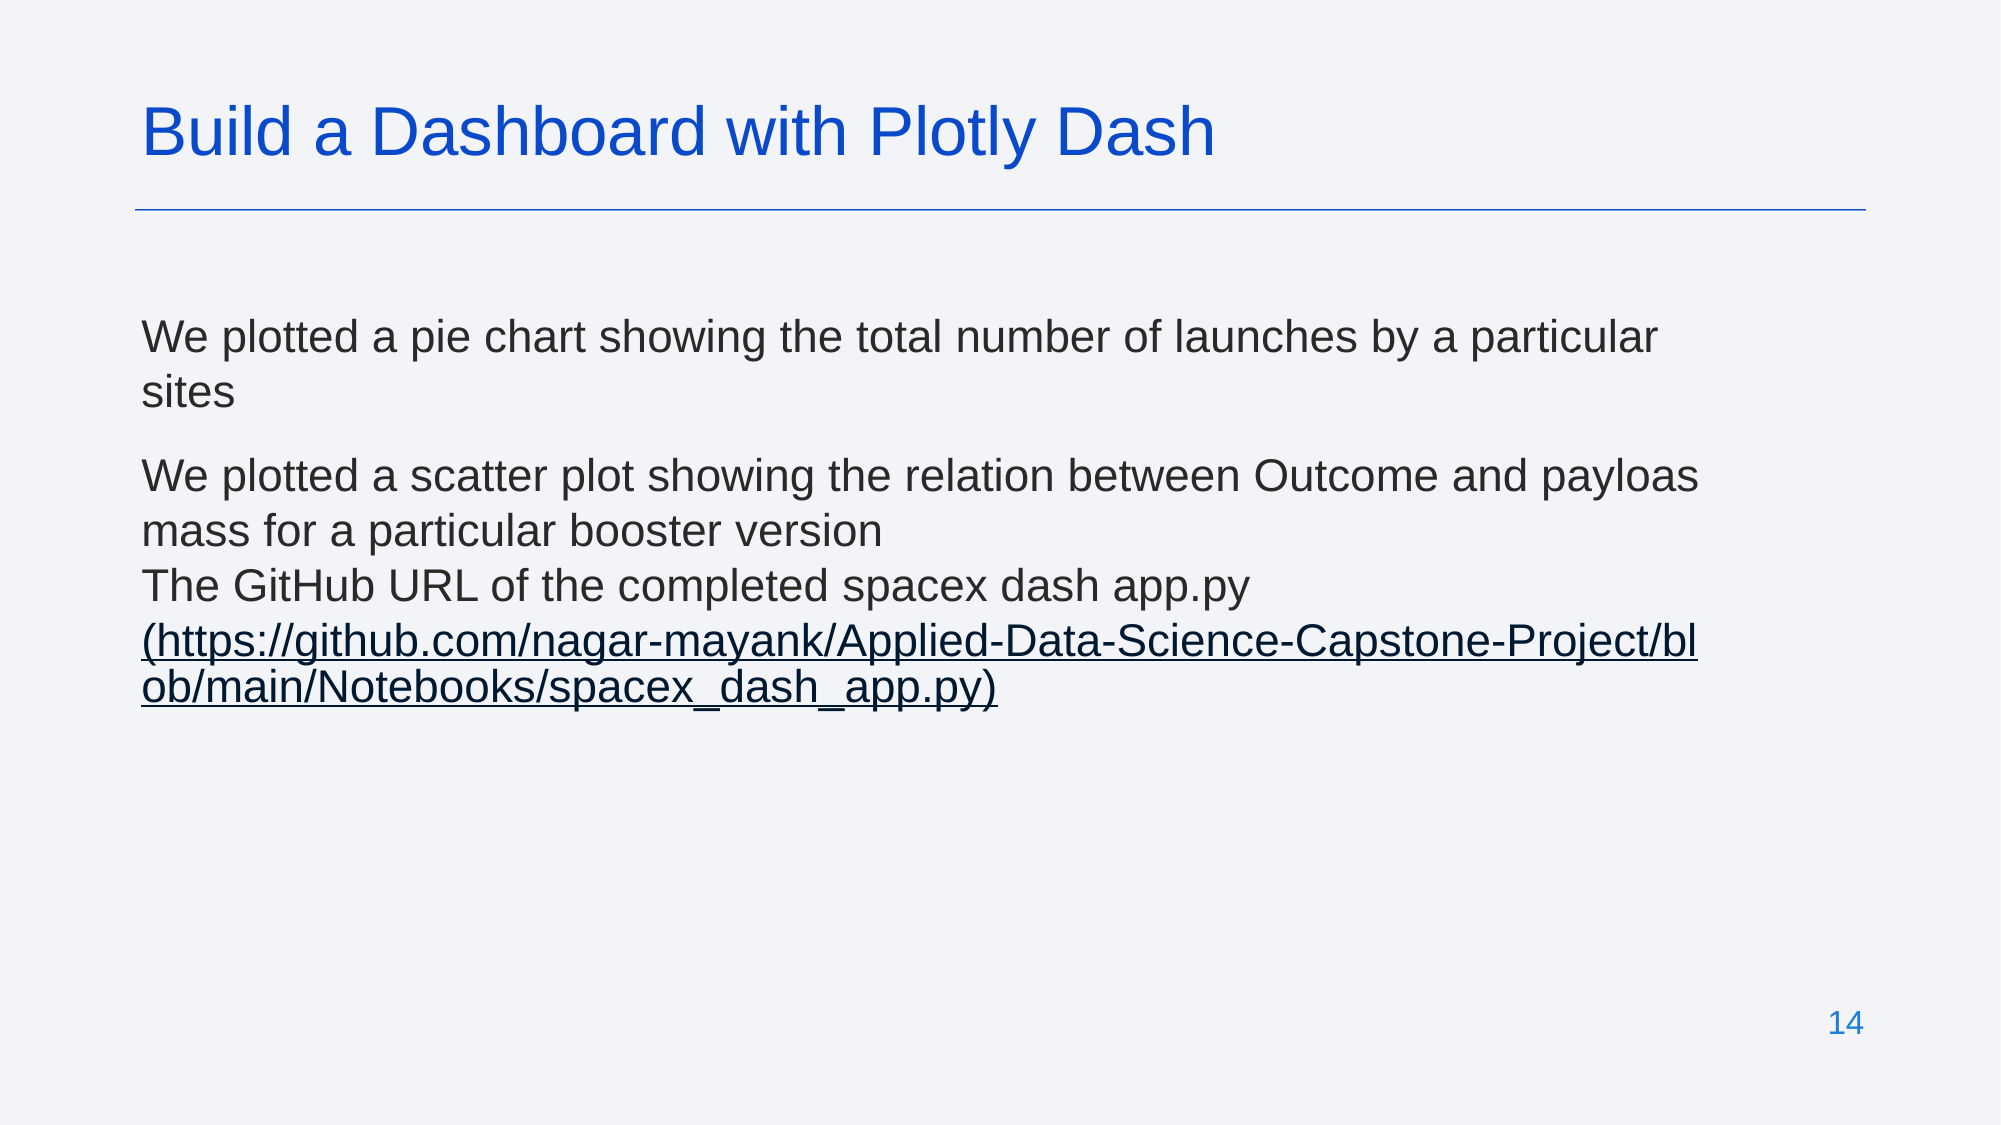

Build a Dashboard with Plotly Dash
We plotted a pie chart showing the total number of launches by a particular sites
We plotted a scatter plot showing the relation between Outcome and payloas mass for a particular booster version
The GitHub URL of the completed spacex dash app.py (https://github.com/nagar-mayank/Applied-Data-Science-Capstone-Project/blob/main/Notebooks/spacex_dash_app.py)
14